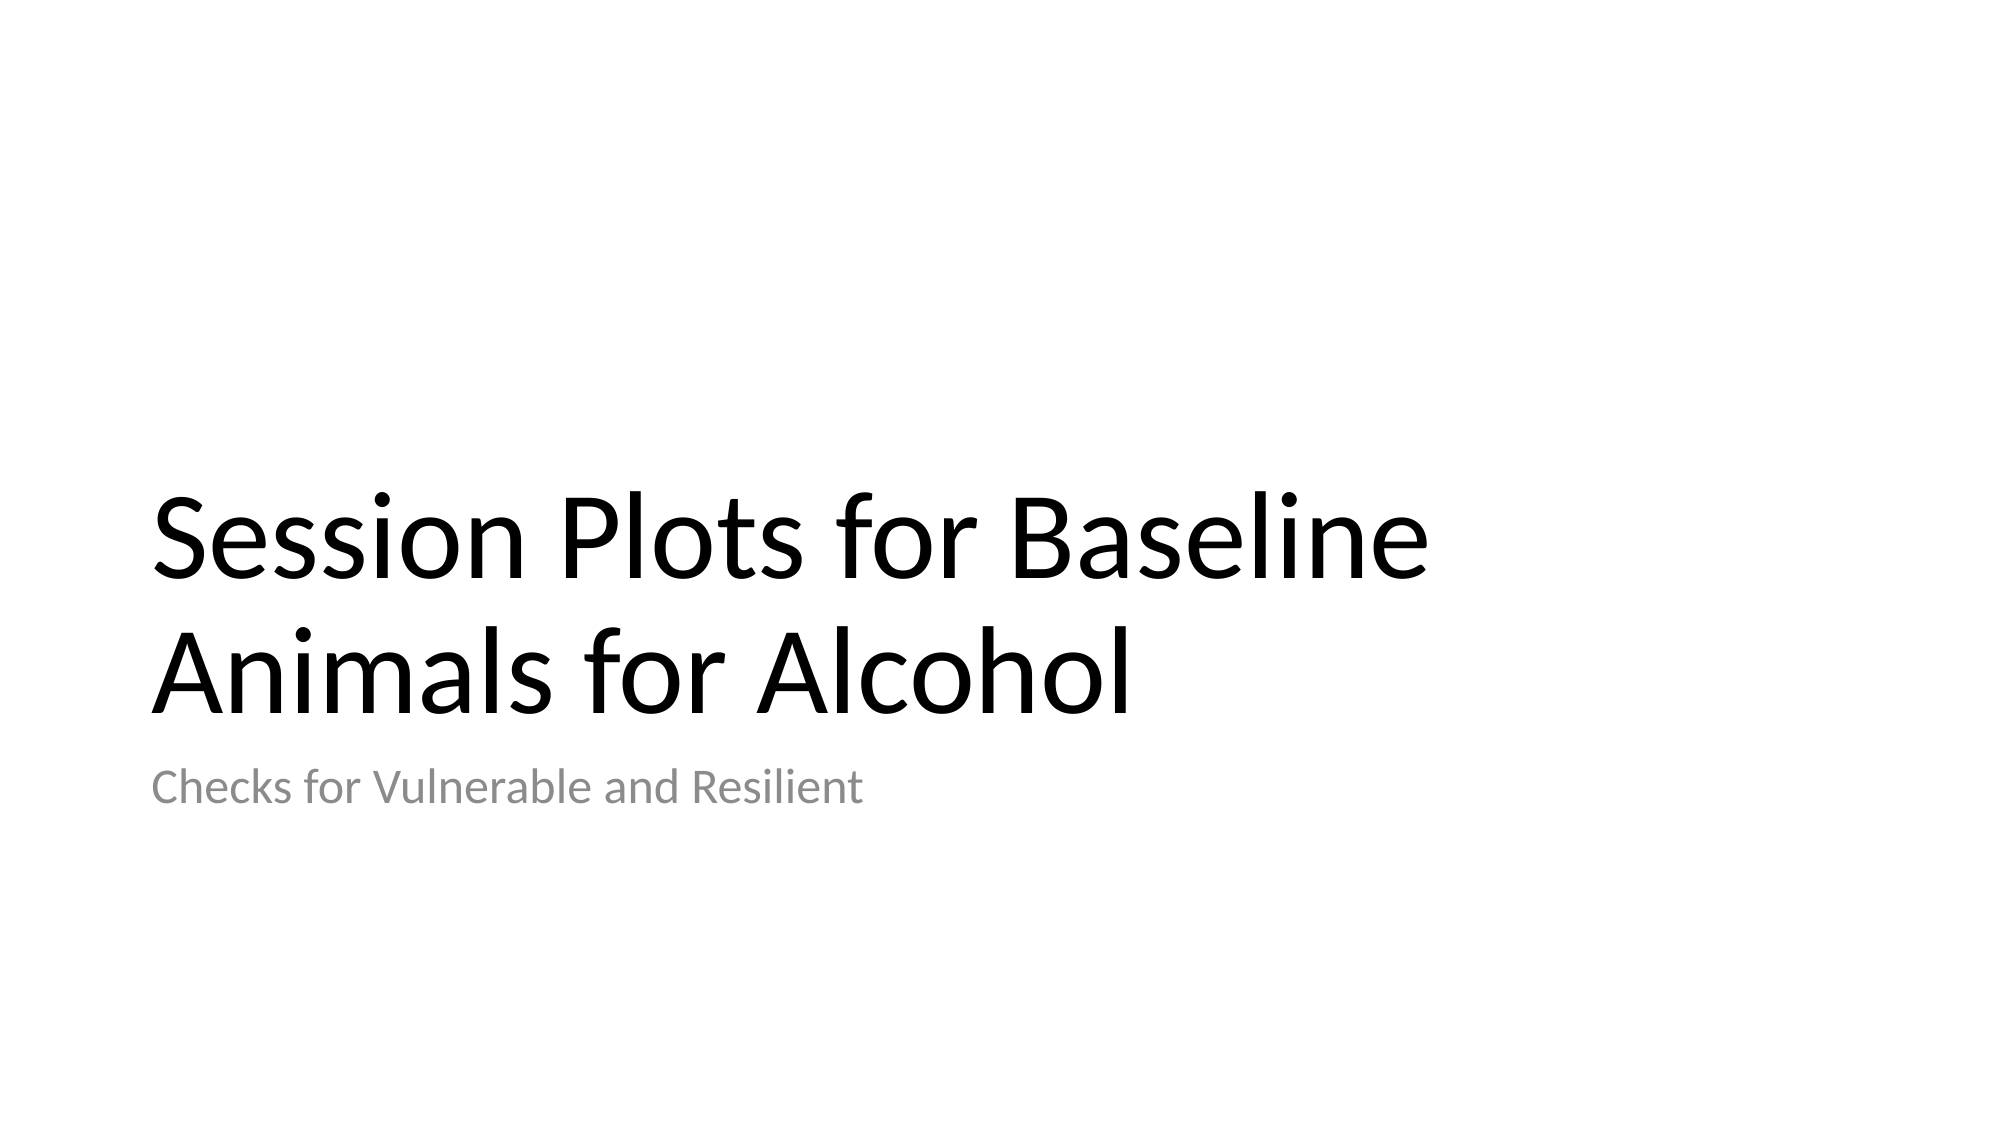

# Session Plots for Baseline Animals for Alcohol
Checks for Vulnerable and Resilient